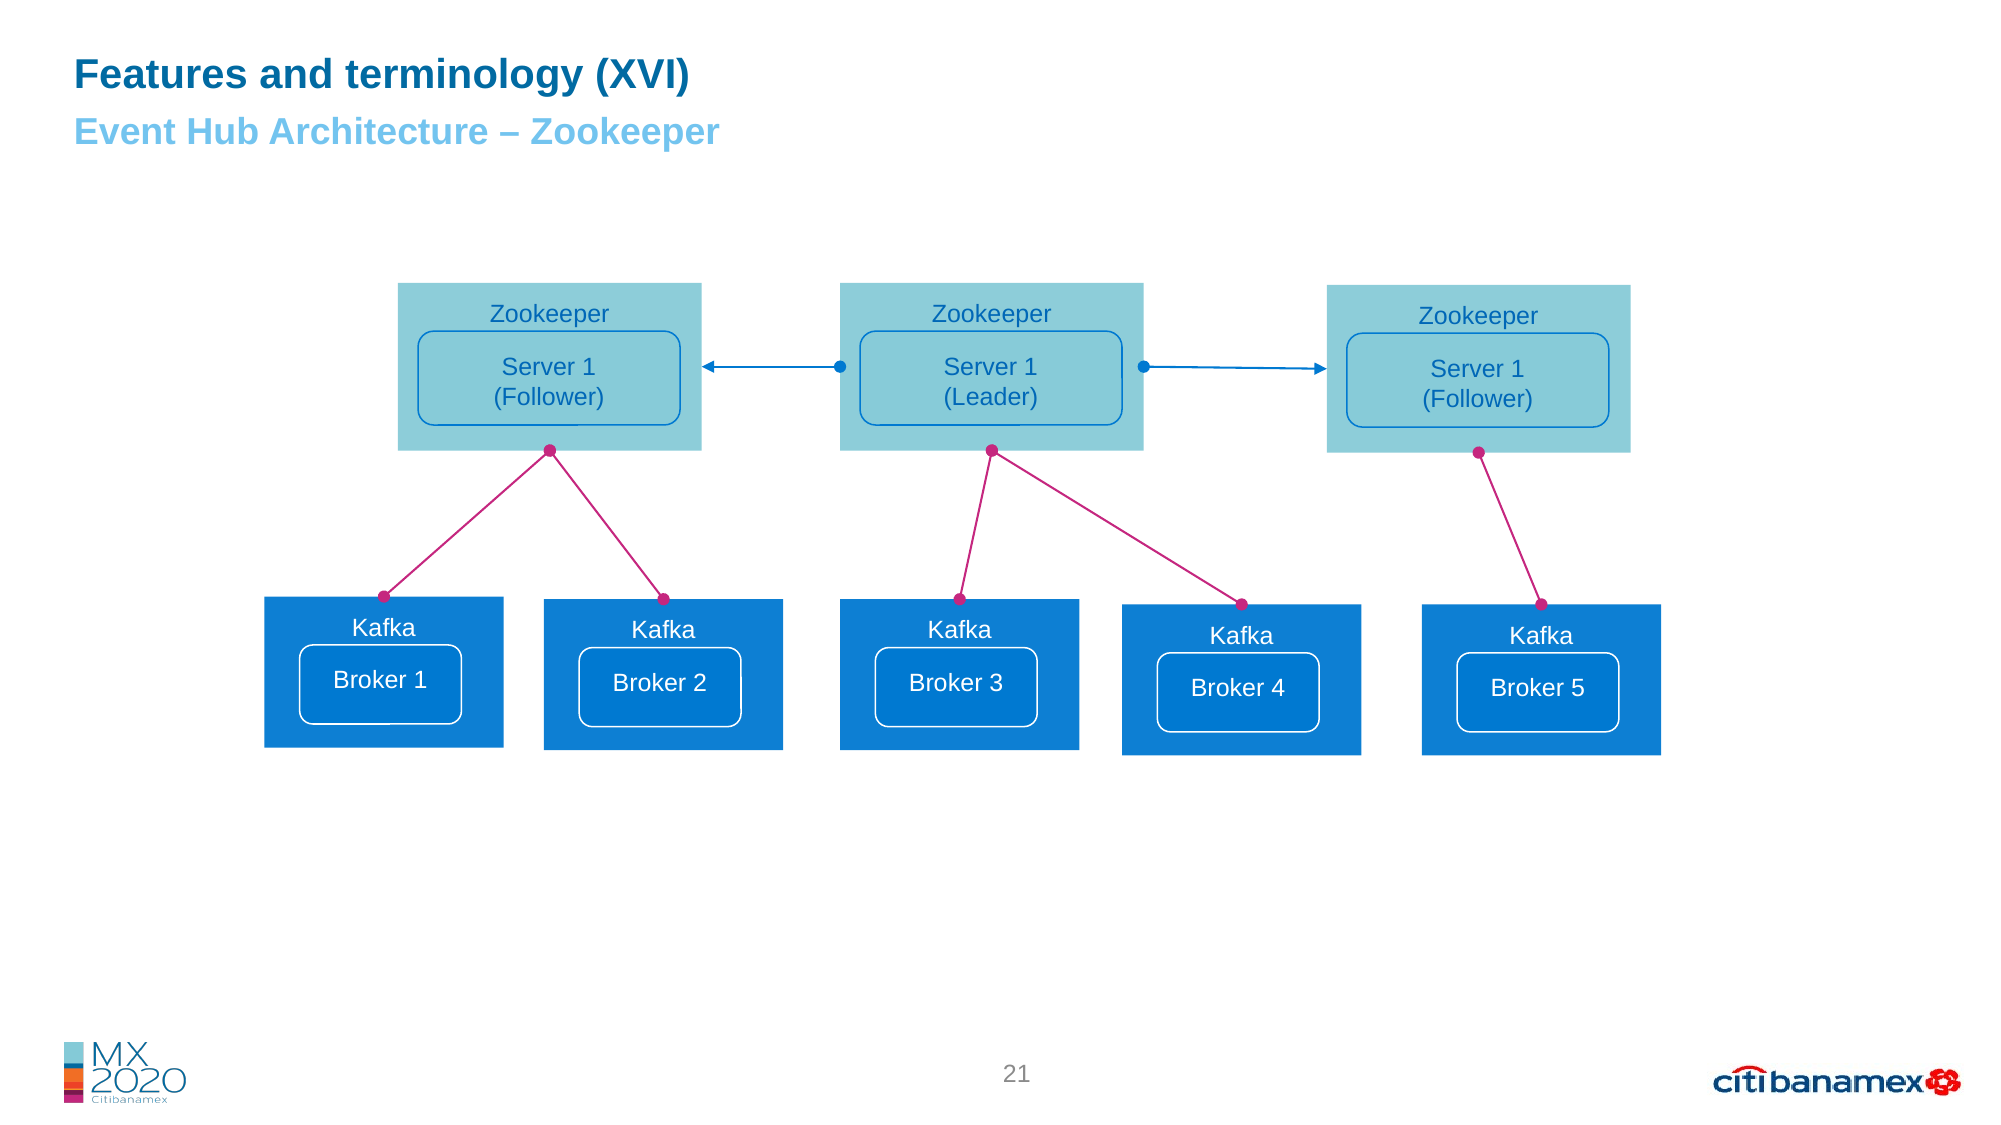

Features and terminology (XVI)
Event Hub Architecture – Zookeeper
Zookeeper
Zookeeper
Zookeeper
Server 1
(Follower)
Server 1
(Leader)
Server 1
(Follower)
Kafka
Kafka
Kafka
Kafka
Kafka
Broker 1
Broker 2
Broker 3
Broker 4
Broker 5